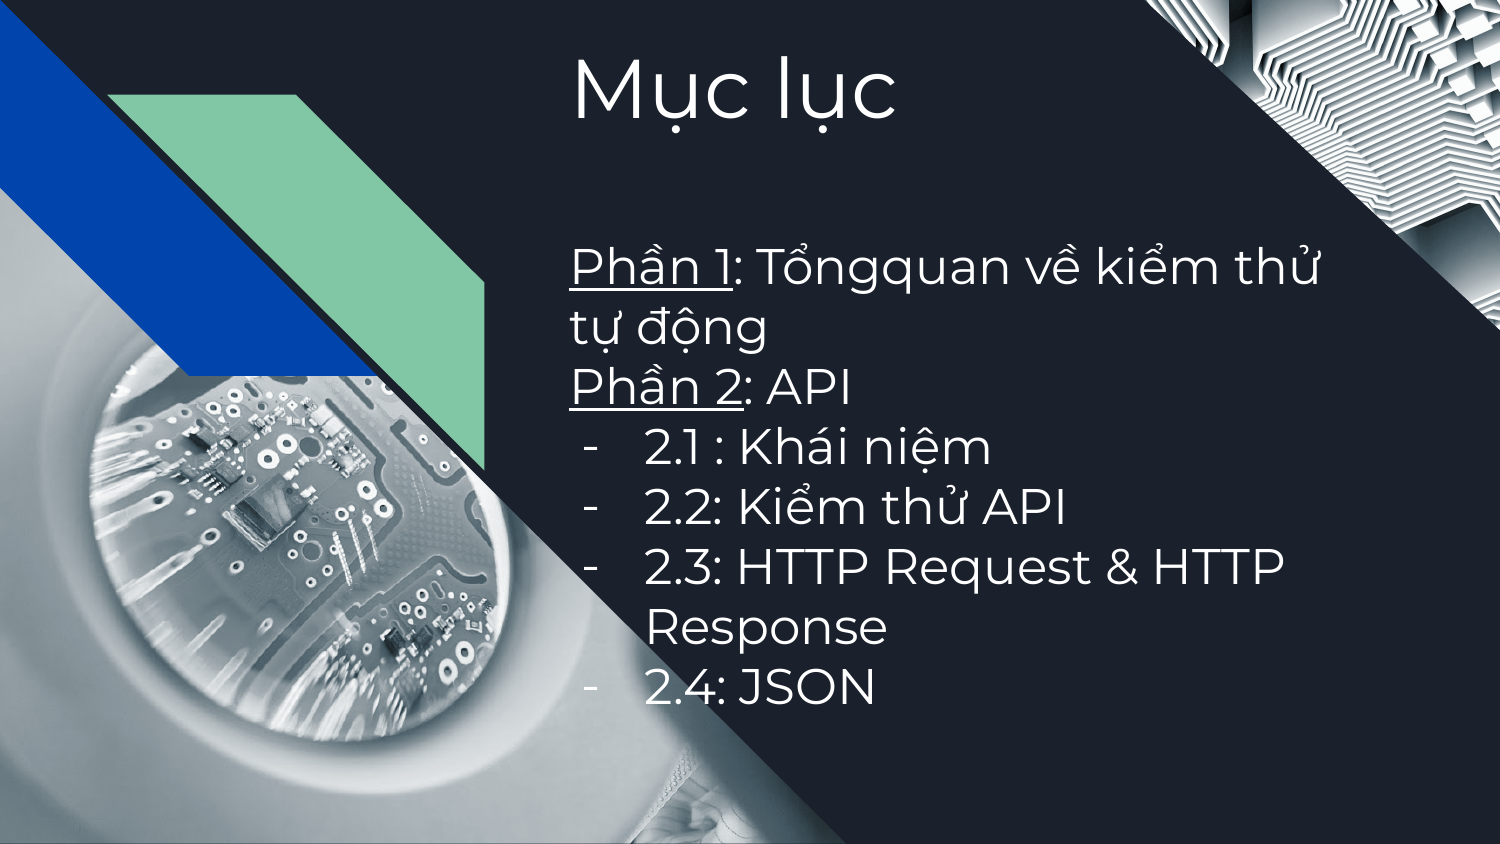

# Mục lục

Phần 1: Tổngquan về kiểm thử tự động
Phần 2: API
2.1 : Khái niệm
2.2: Kiểm thử API
2.3: HTTP Request & HTTP Response
2.4: JSON